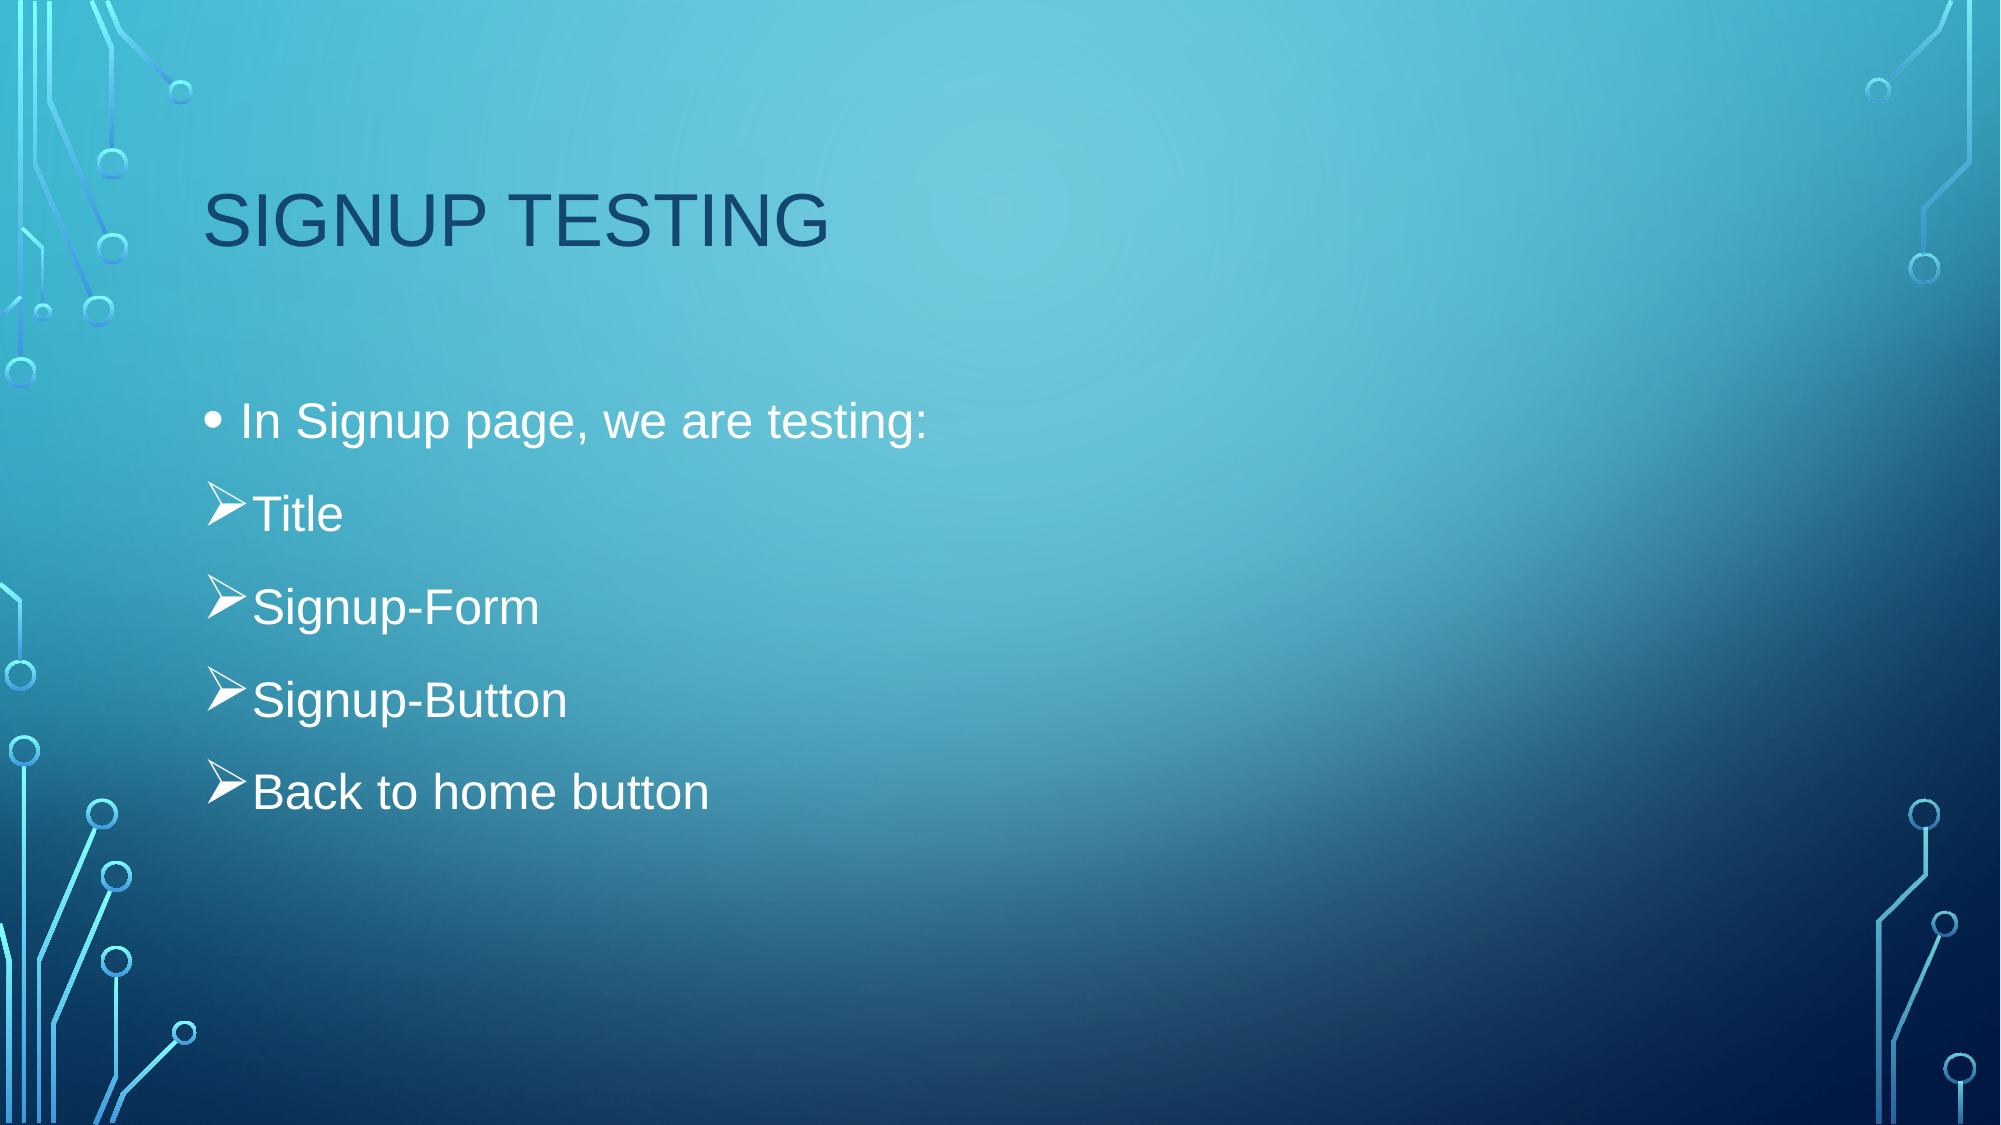

# Signup TESTING
In Signup page, we are testing:
Title
Signup-Form
Signup-Button
Back to home button